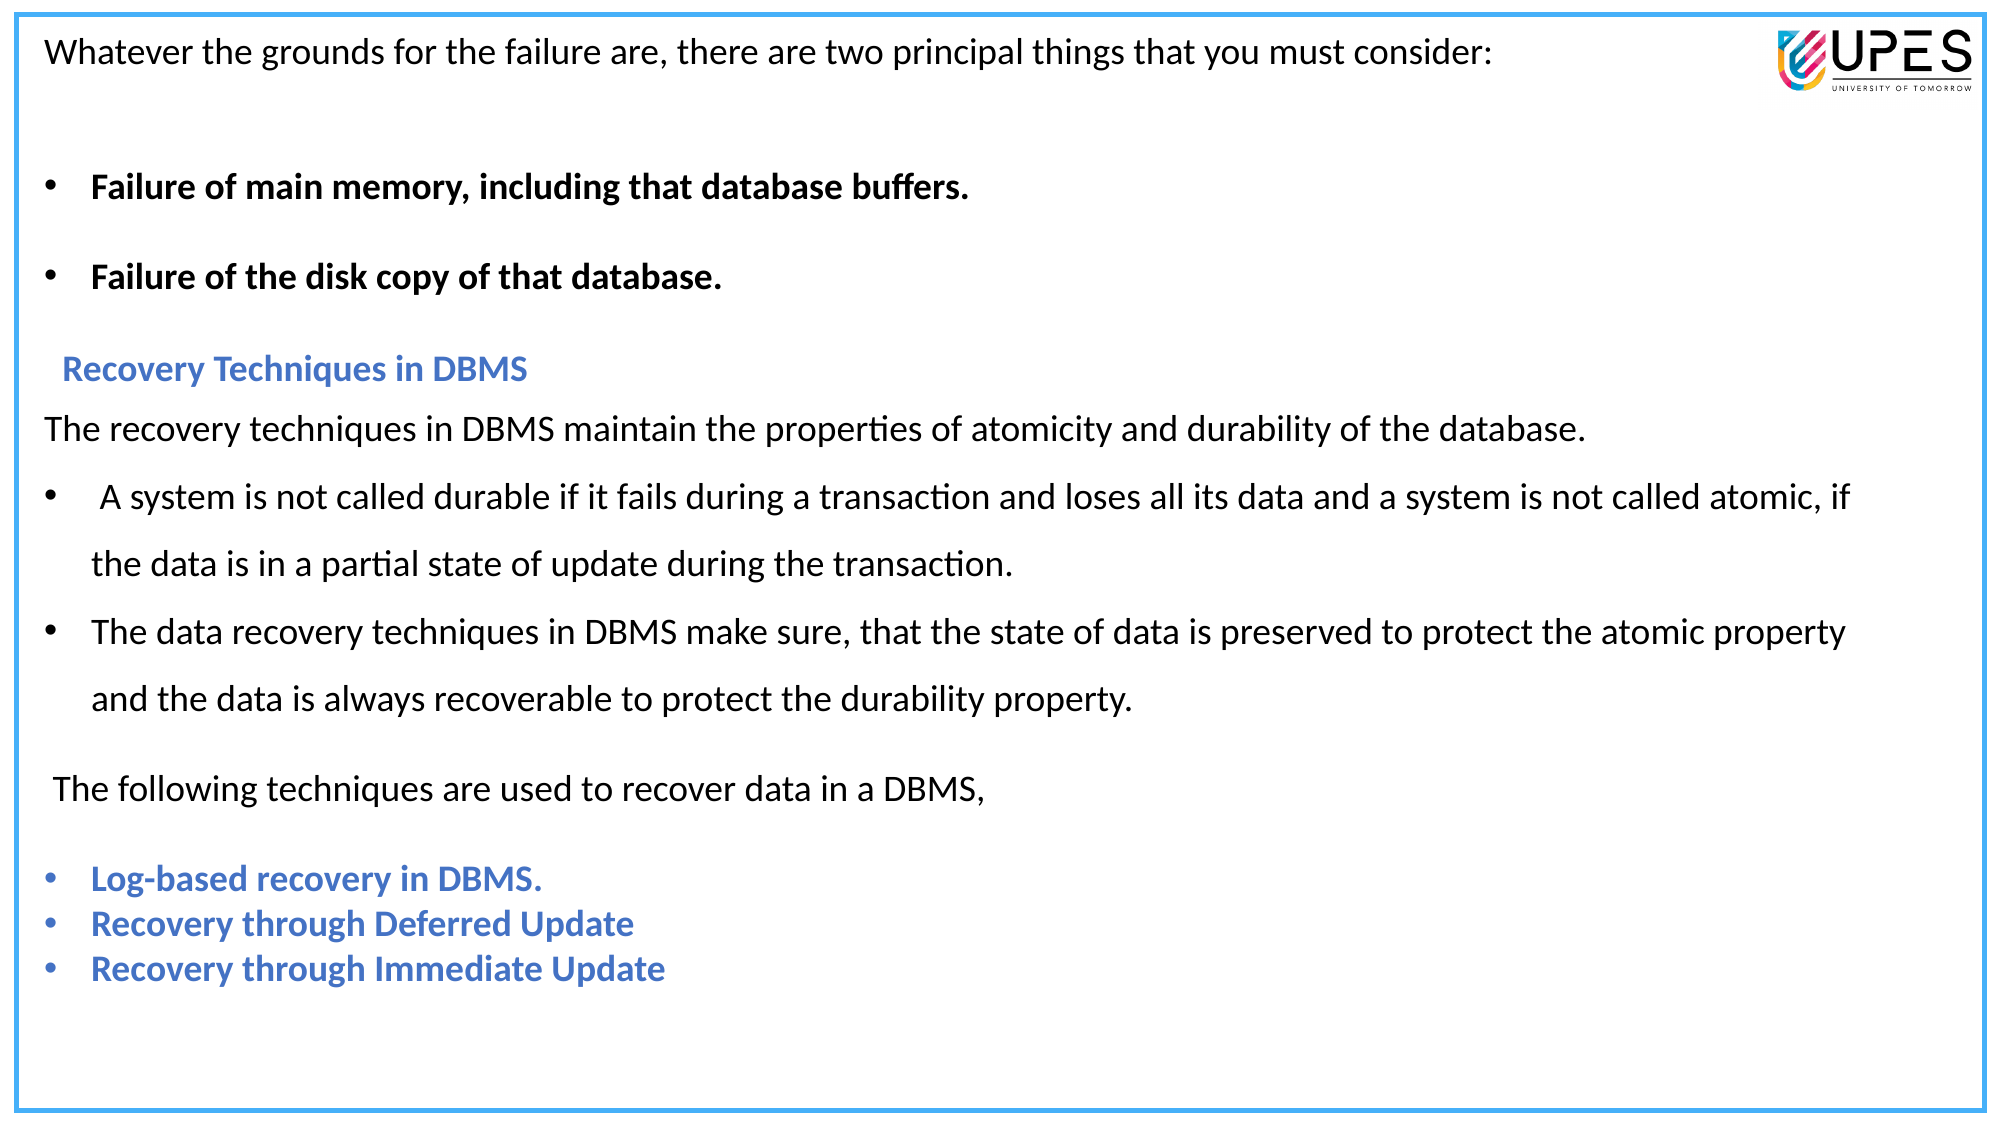

Whatever the grounds for the failure are, there are two principal things that you must consider:

Failure of main memory, including that database buffers.
Failure of the disk copy of that database.
Recovery Techniques in DBMS
The recovery techniques in DBMS maintain the properties of atomicity and durability of the database.
 A system is not called durable if it fails during a transaction and loses all its data and a system is not called atomic, if the data is in a partial state of update during the transaction.
The data recovery techniques in DBMS make sure, that the state of data is preserved to protect the atomic property and the data is always recoverable to protect the durability property.

 The following techniques are used to recover data in a DBMS,

Log-based recovery in DBMS.
Recovery through Deferred Update
Recovery through Immediate Update